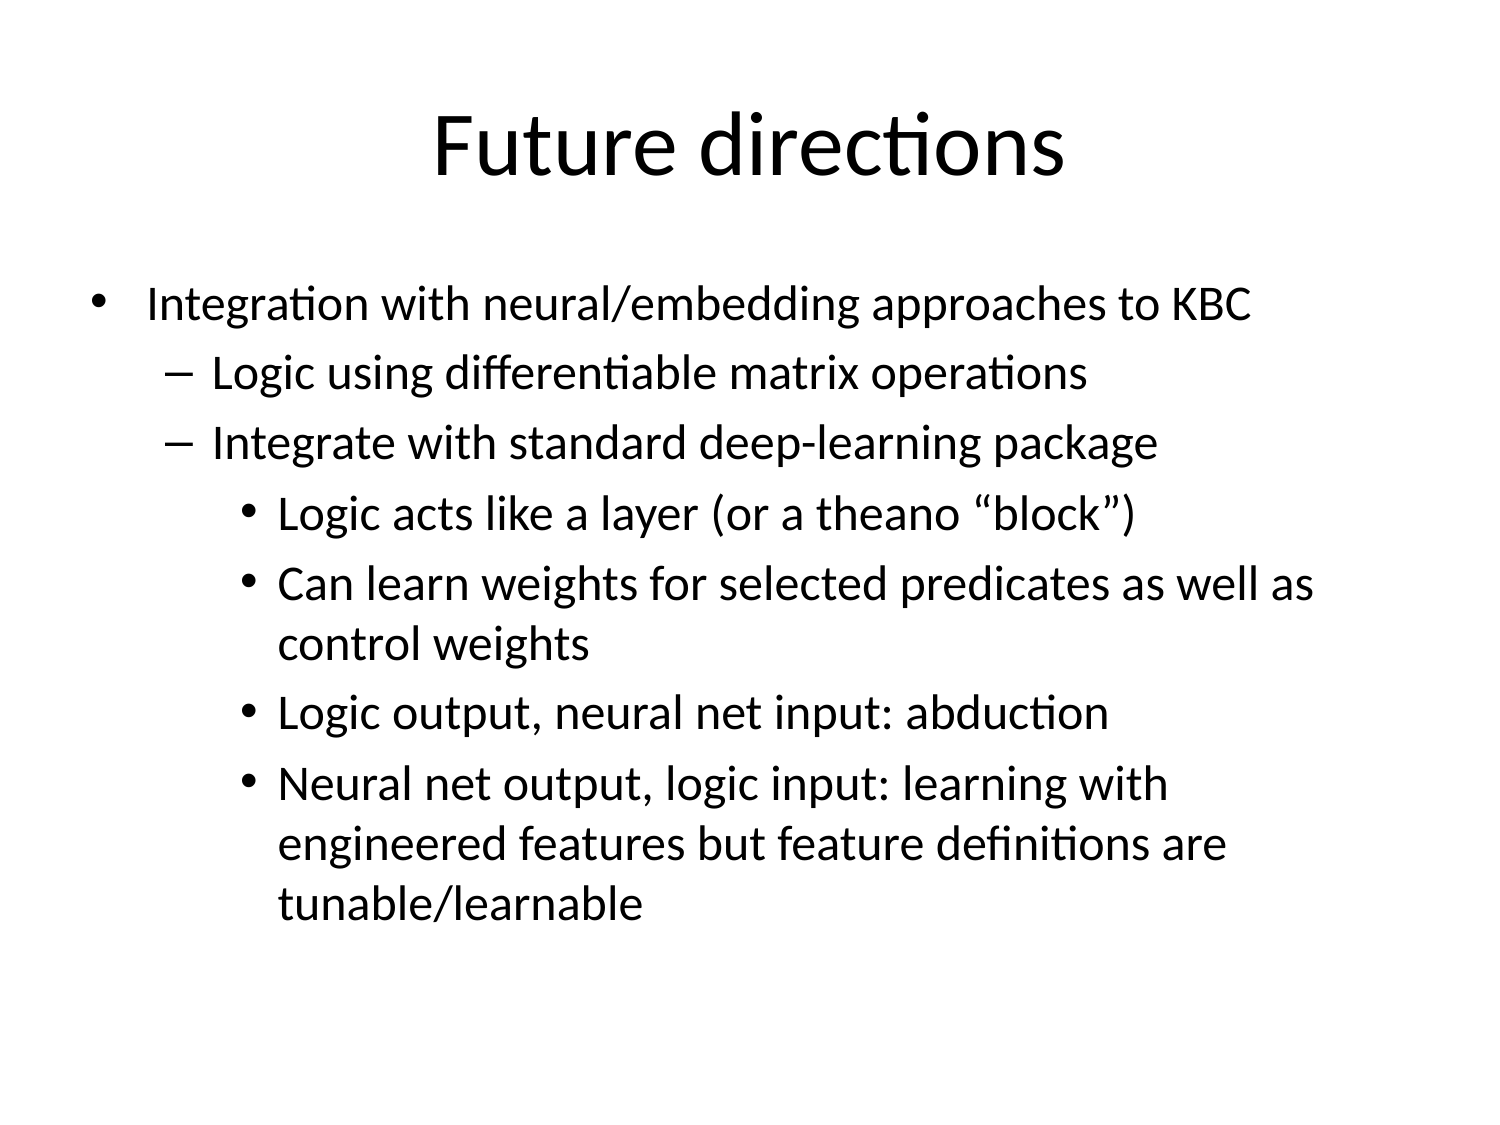

# Future directions
Integration with neural/embedding approaches to KBC
Logic using differentiable matrix operations
Integrate with standard deep-learning package
Logic acts like a layer (or a theano “block”)
Can learn weights for selected predicates as well as control weights
Logic output, neural net input: abduction
Neural net output, logic input: learning with engineered features but feature definitions are tunable/learnable